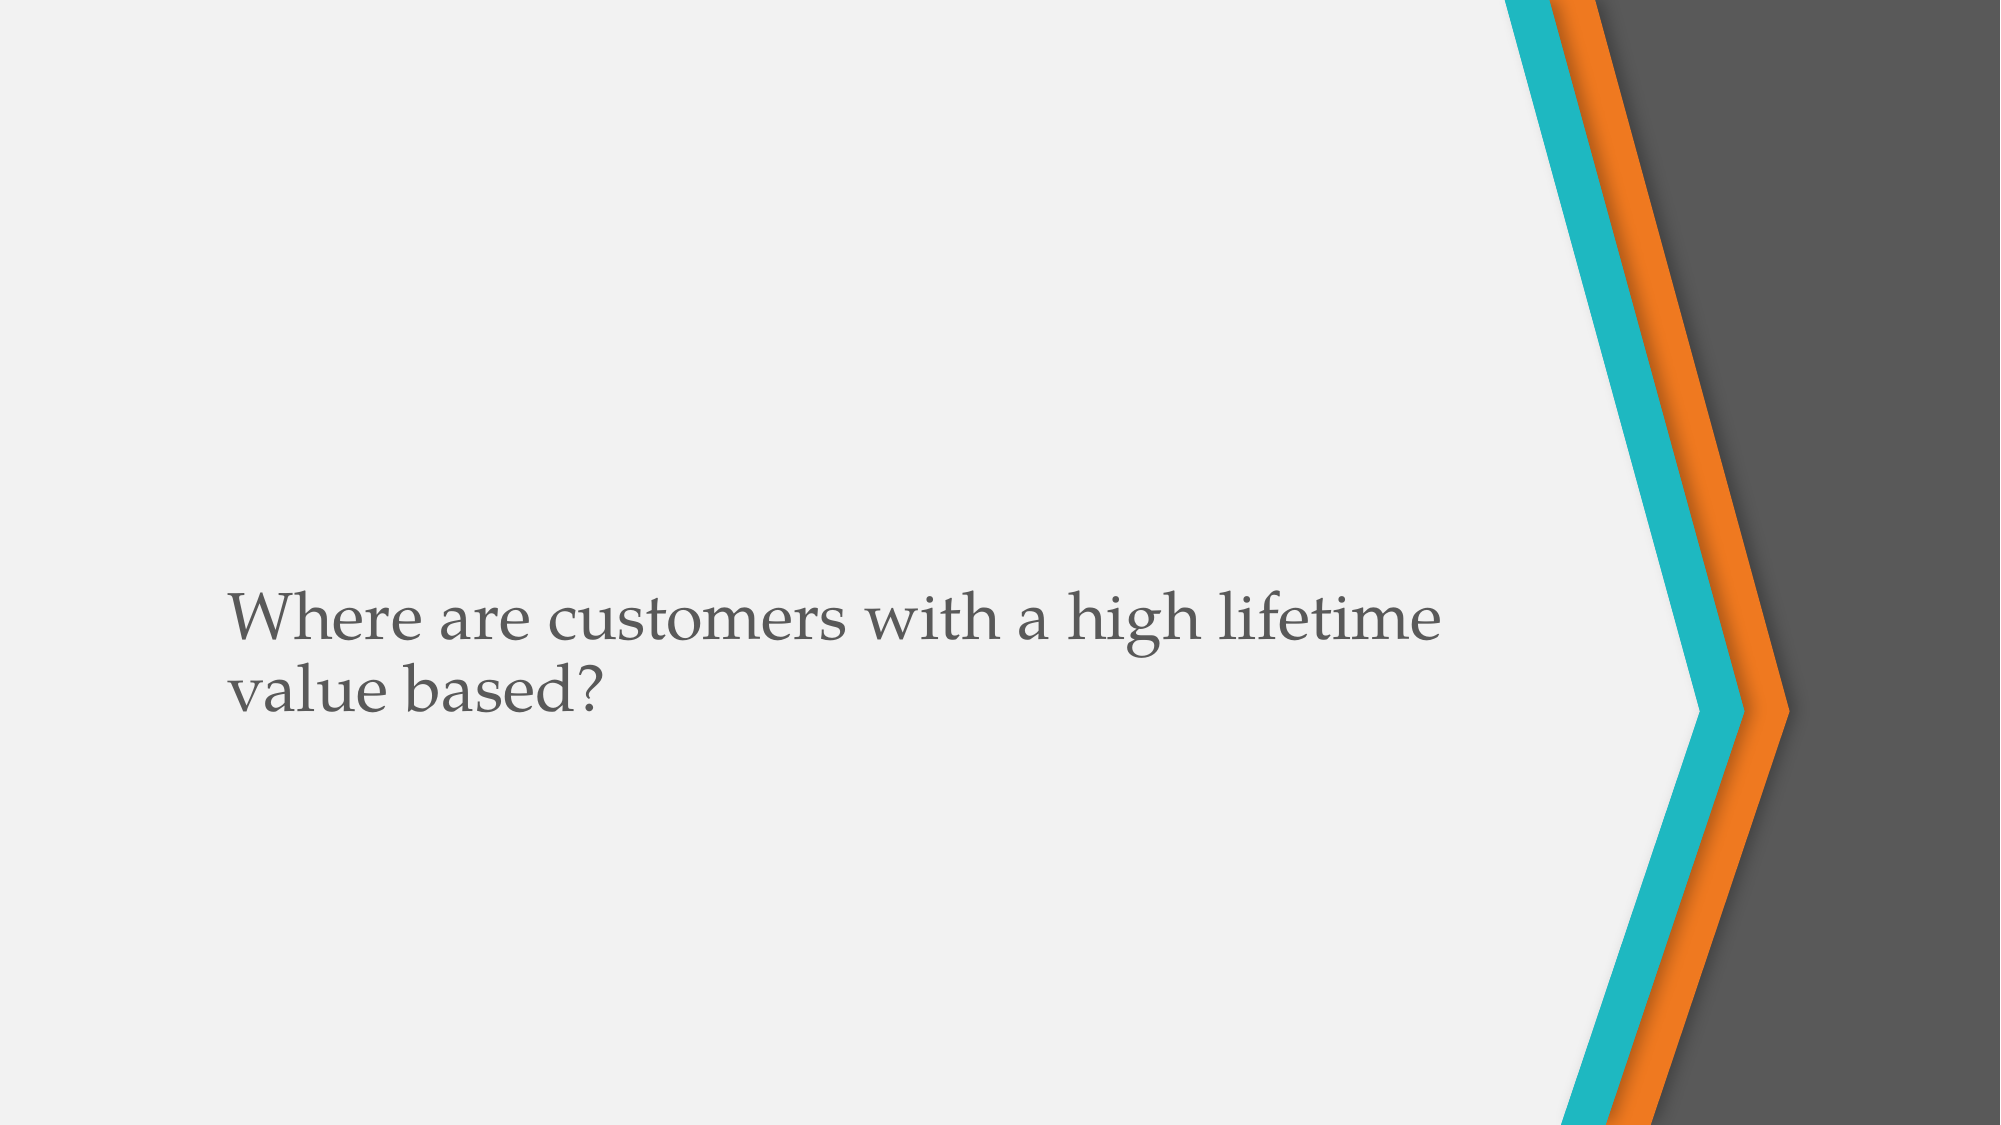

# Where are customers with a high lifetime value based?